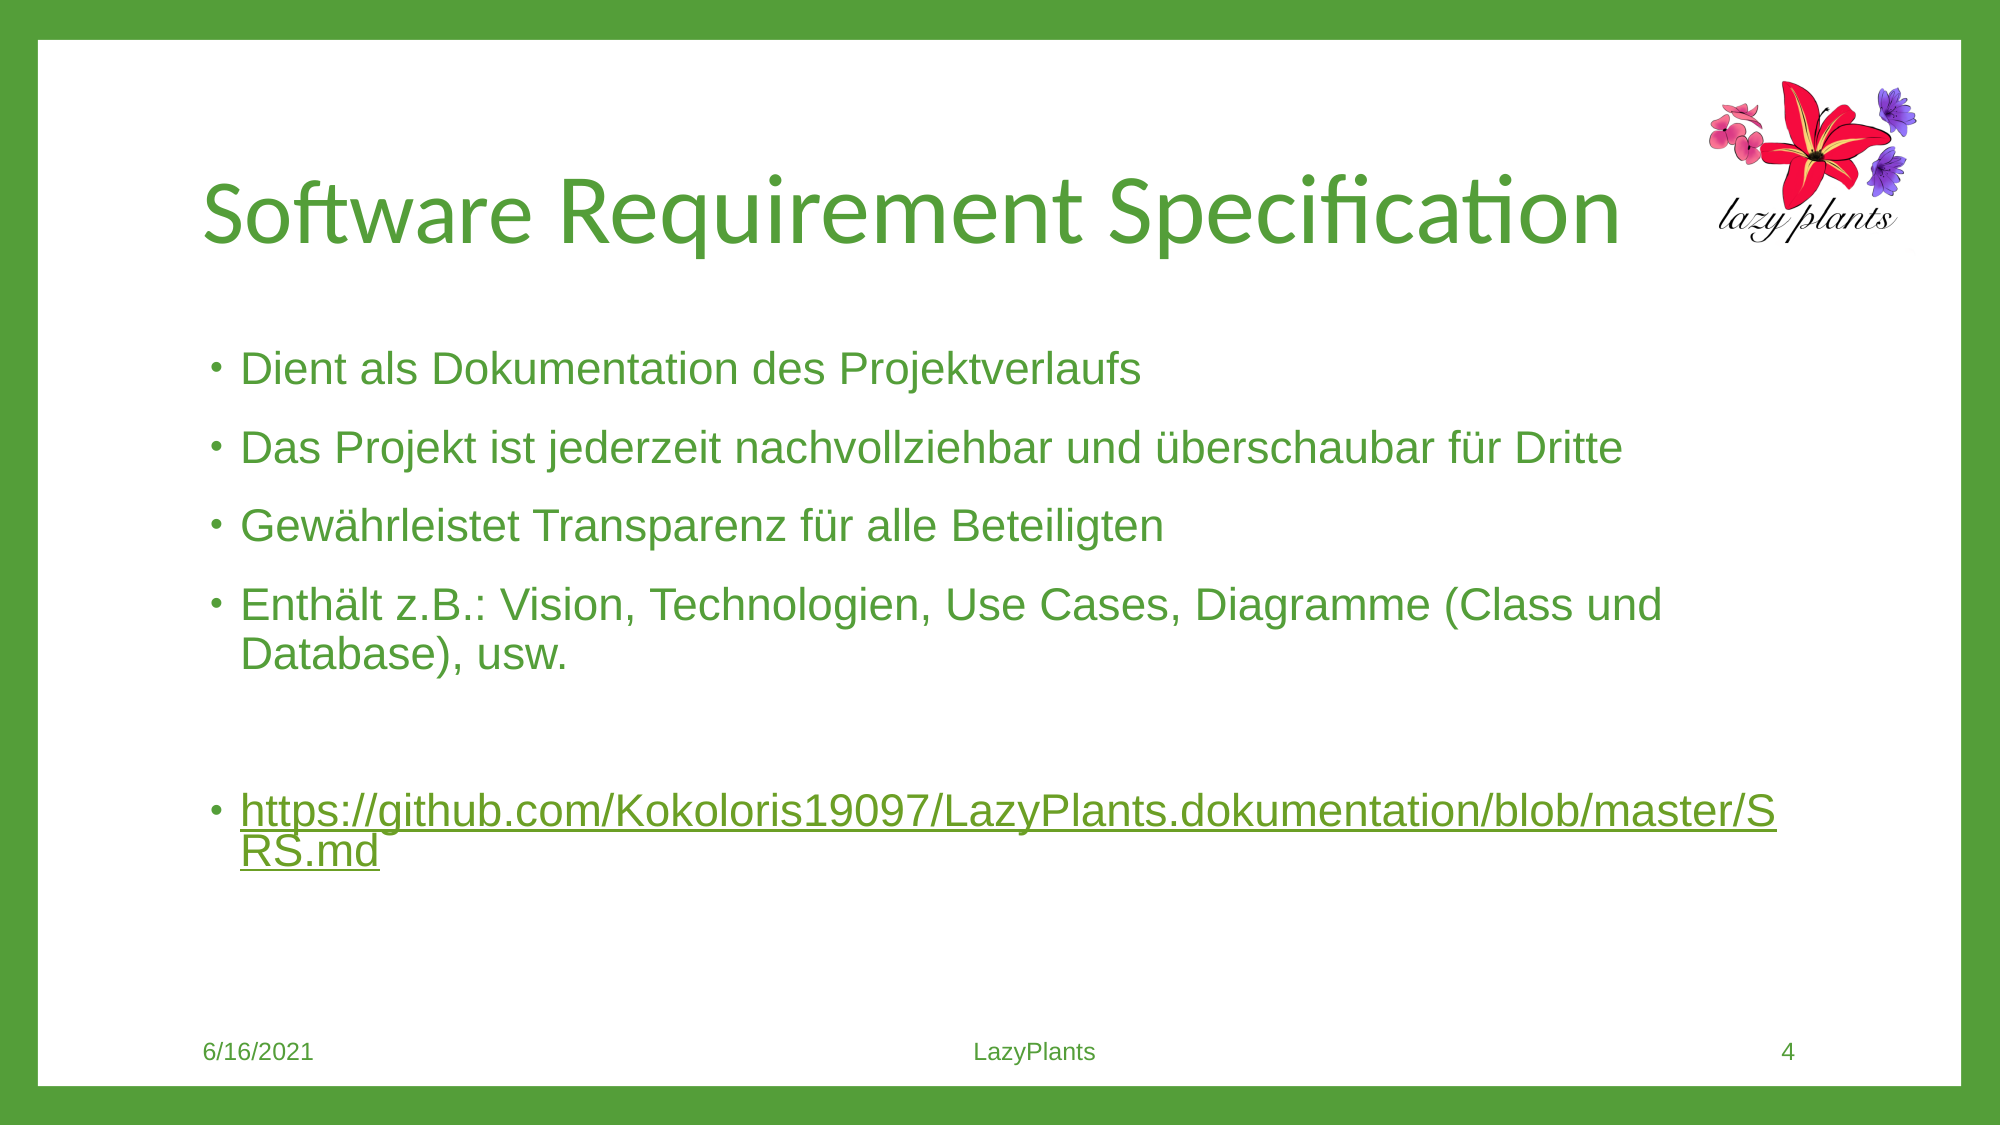

# Software Requirement Specification
Dient als Dokumentation des Projektverlaufs
Das Projekt ist jederzeit nachvollziehbar und überschaubar für Dritte
Gewährleistet Transparenz für alle Beteiligten
Enthält z.B.: Vision, Technologien, Use Cases, Diagramme (Class und Database), usw.

https://github.com/Kokoloris19097/LazyPlants.dokumentation/blob/master/SRS.md

6/16/2021
LazyPlants
4